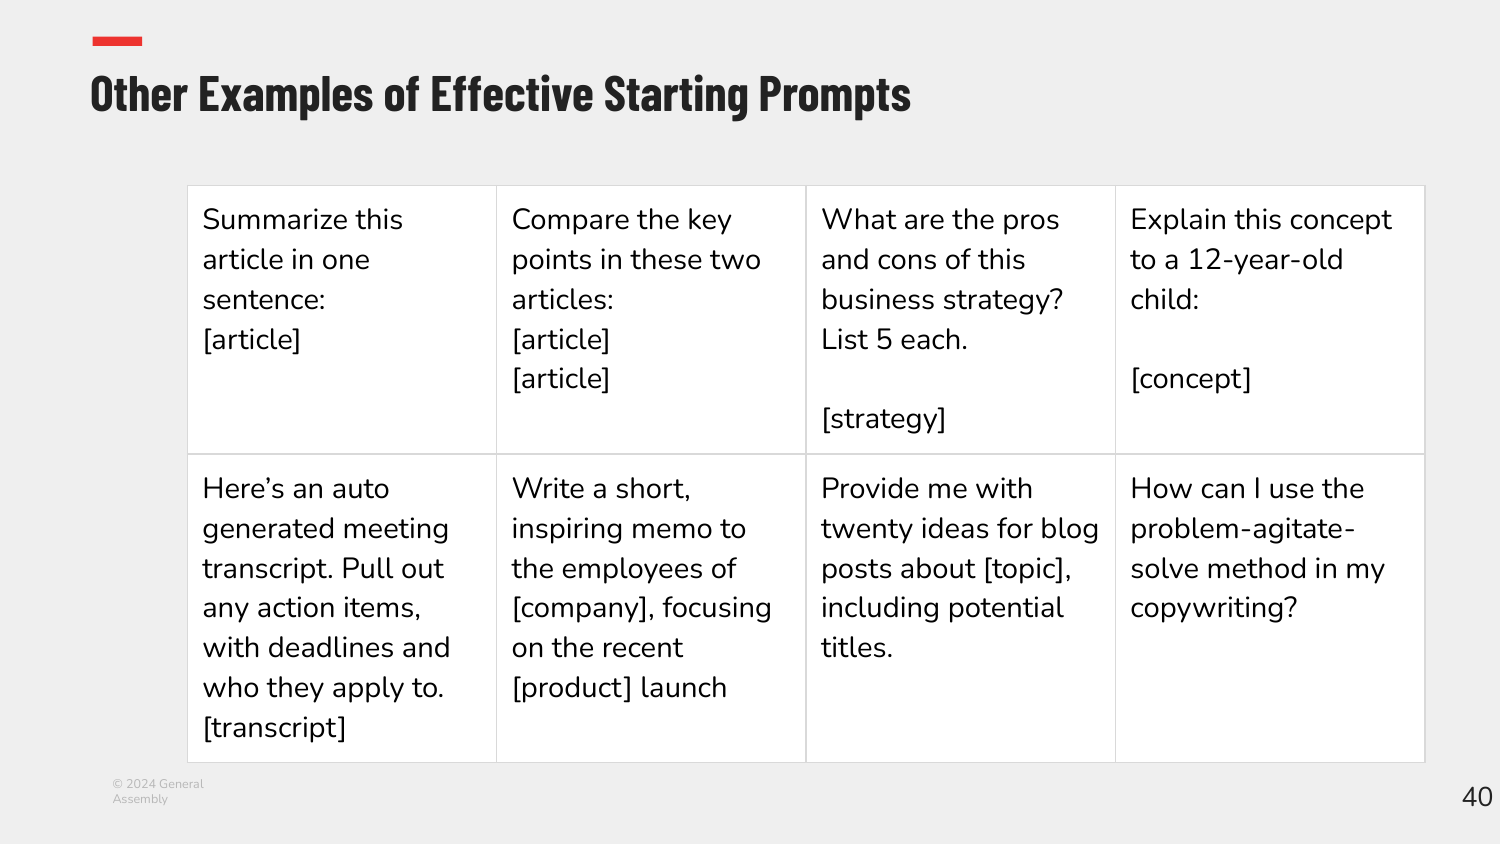

# Other Examples of Effective Starting Prompts
| Summarize this article in one sentence: [article] | Compare the key points in these two articles: [article] [article] | What are the pros and cons of this business strategy? List 5 each. [strategy] | Explain this concept to a 12-year-old child: [concept] |
| --- | --- | --- | --- |
| Here’s an auto generated meeting transcript. Pull out any action items, with deadlines and who they apply to. [transcript] | Write a short, inspiring memo to the employees of [company], focusing on the recent [product] launch | Provide me with twenty ideas for blog posts about [topic], including potential titles. | How can I use the problem-agitate- solve method in my copywriting? |
40